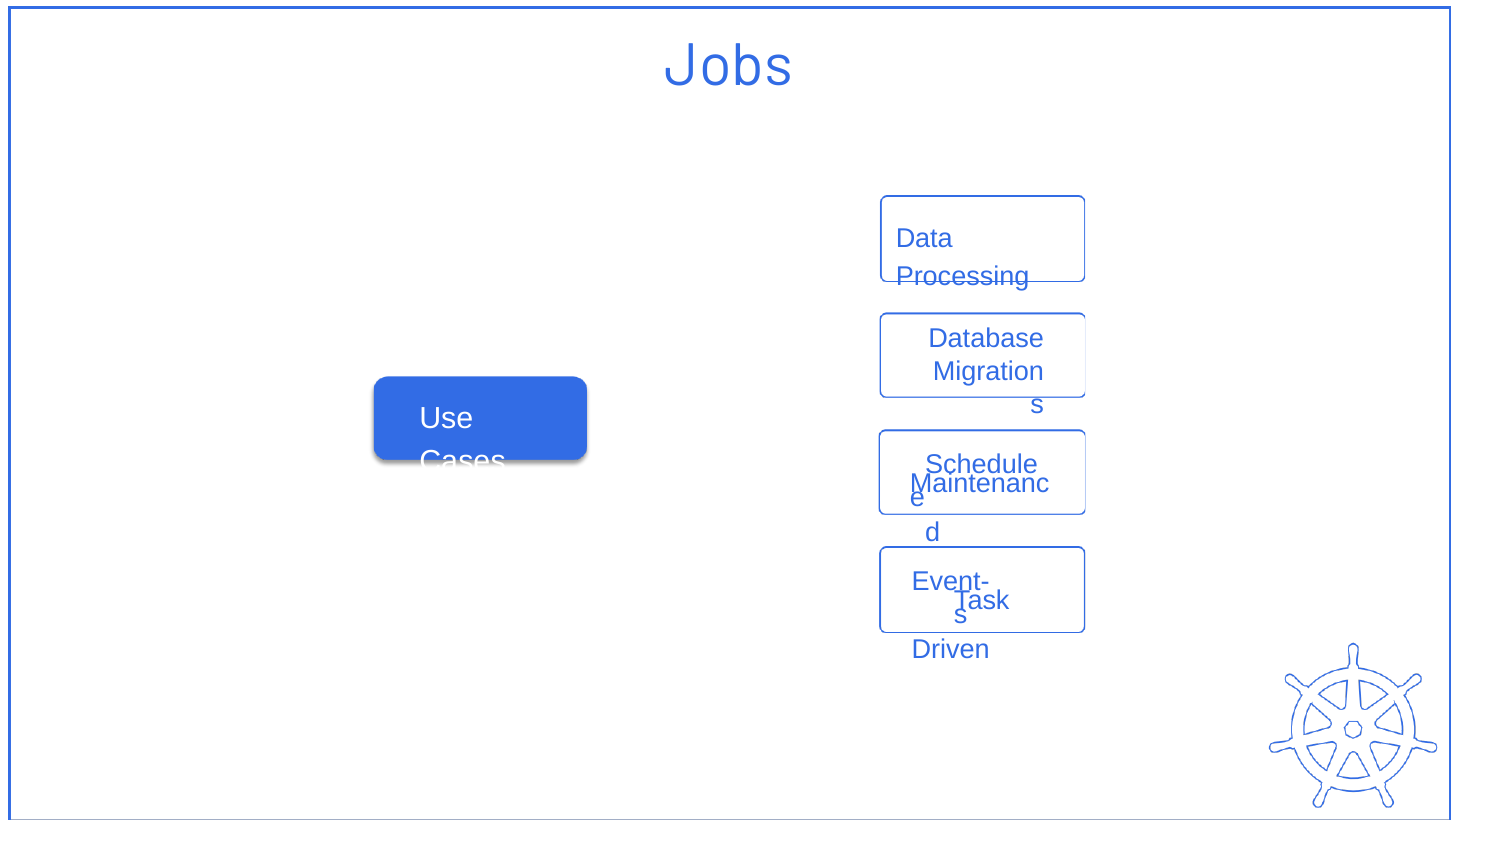

Jobs

Data Processing

Database Migrations

Use Cases
Scheduled

Maintenance
Event-Driven

Tasks